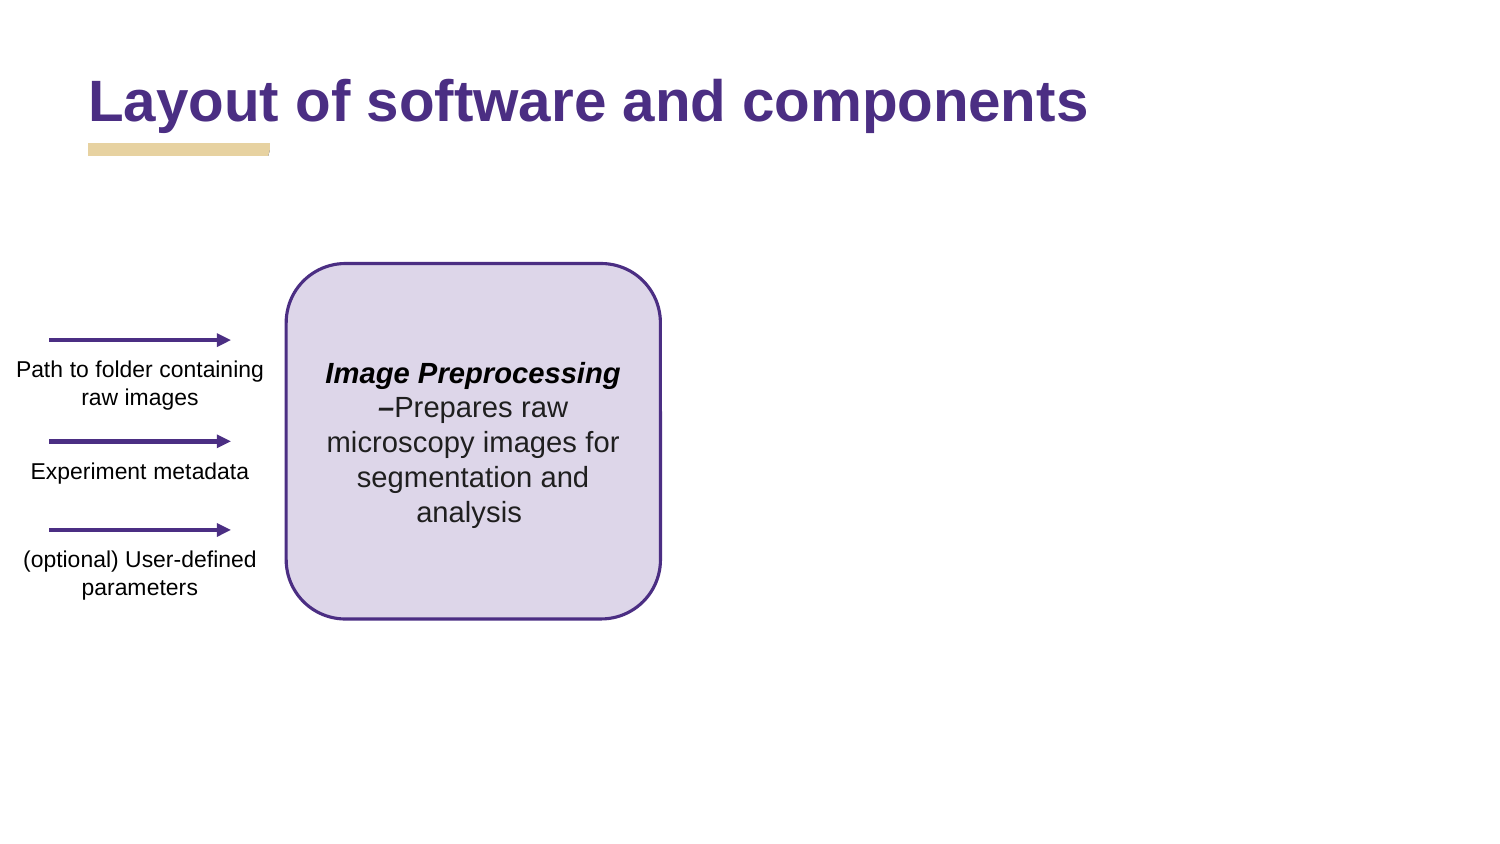

# Layout of software and components
Image Preprocessing
–Prepares raw microscopy images for segmentation and analysis
Path to folder containing raw images
Experiment metadata
(optional) User-defined parameters